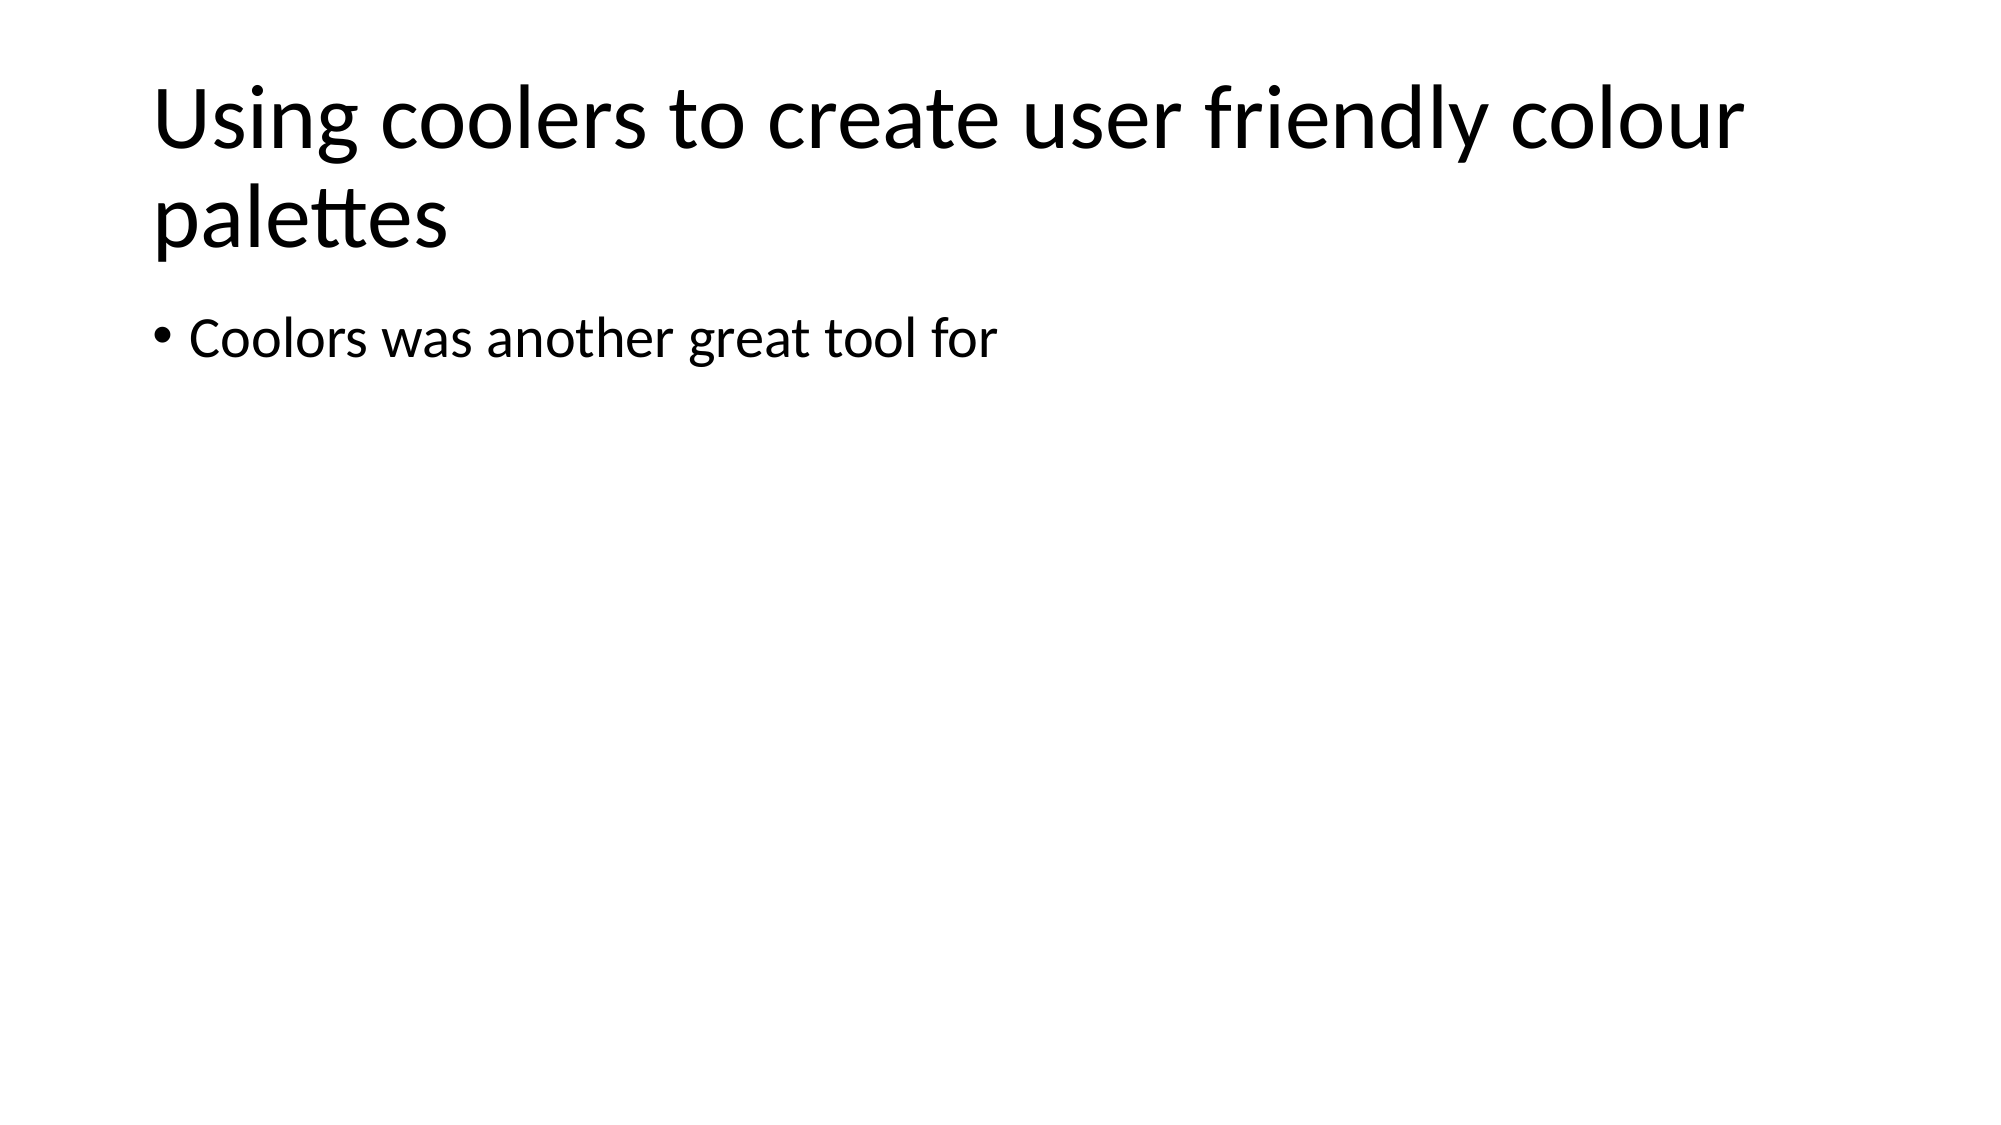

# Using coolers to create user friendly colour palettes
Coolors was another great tool for